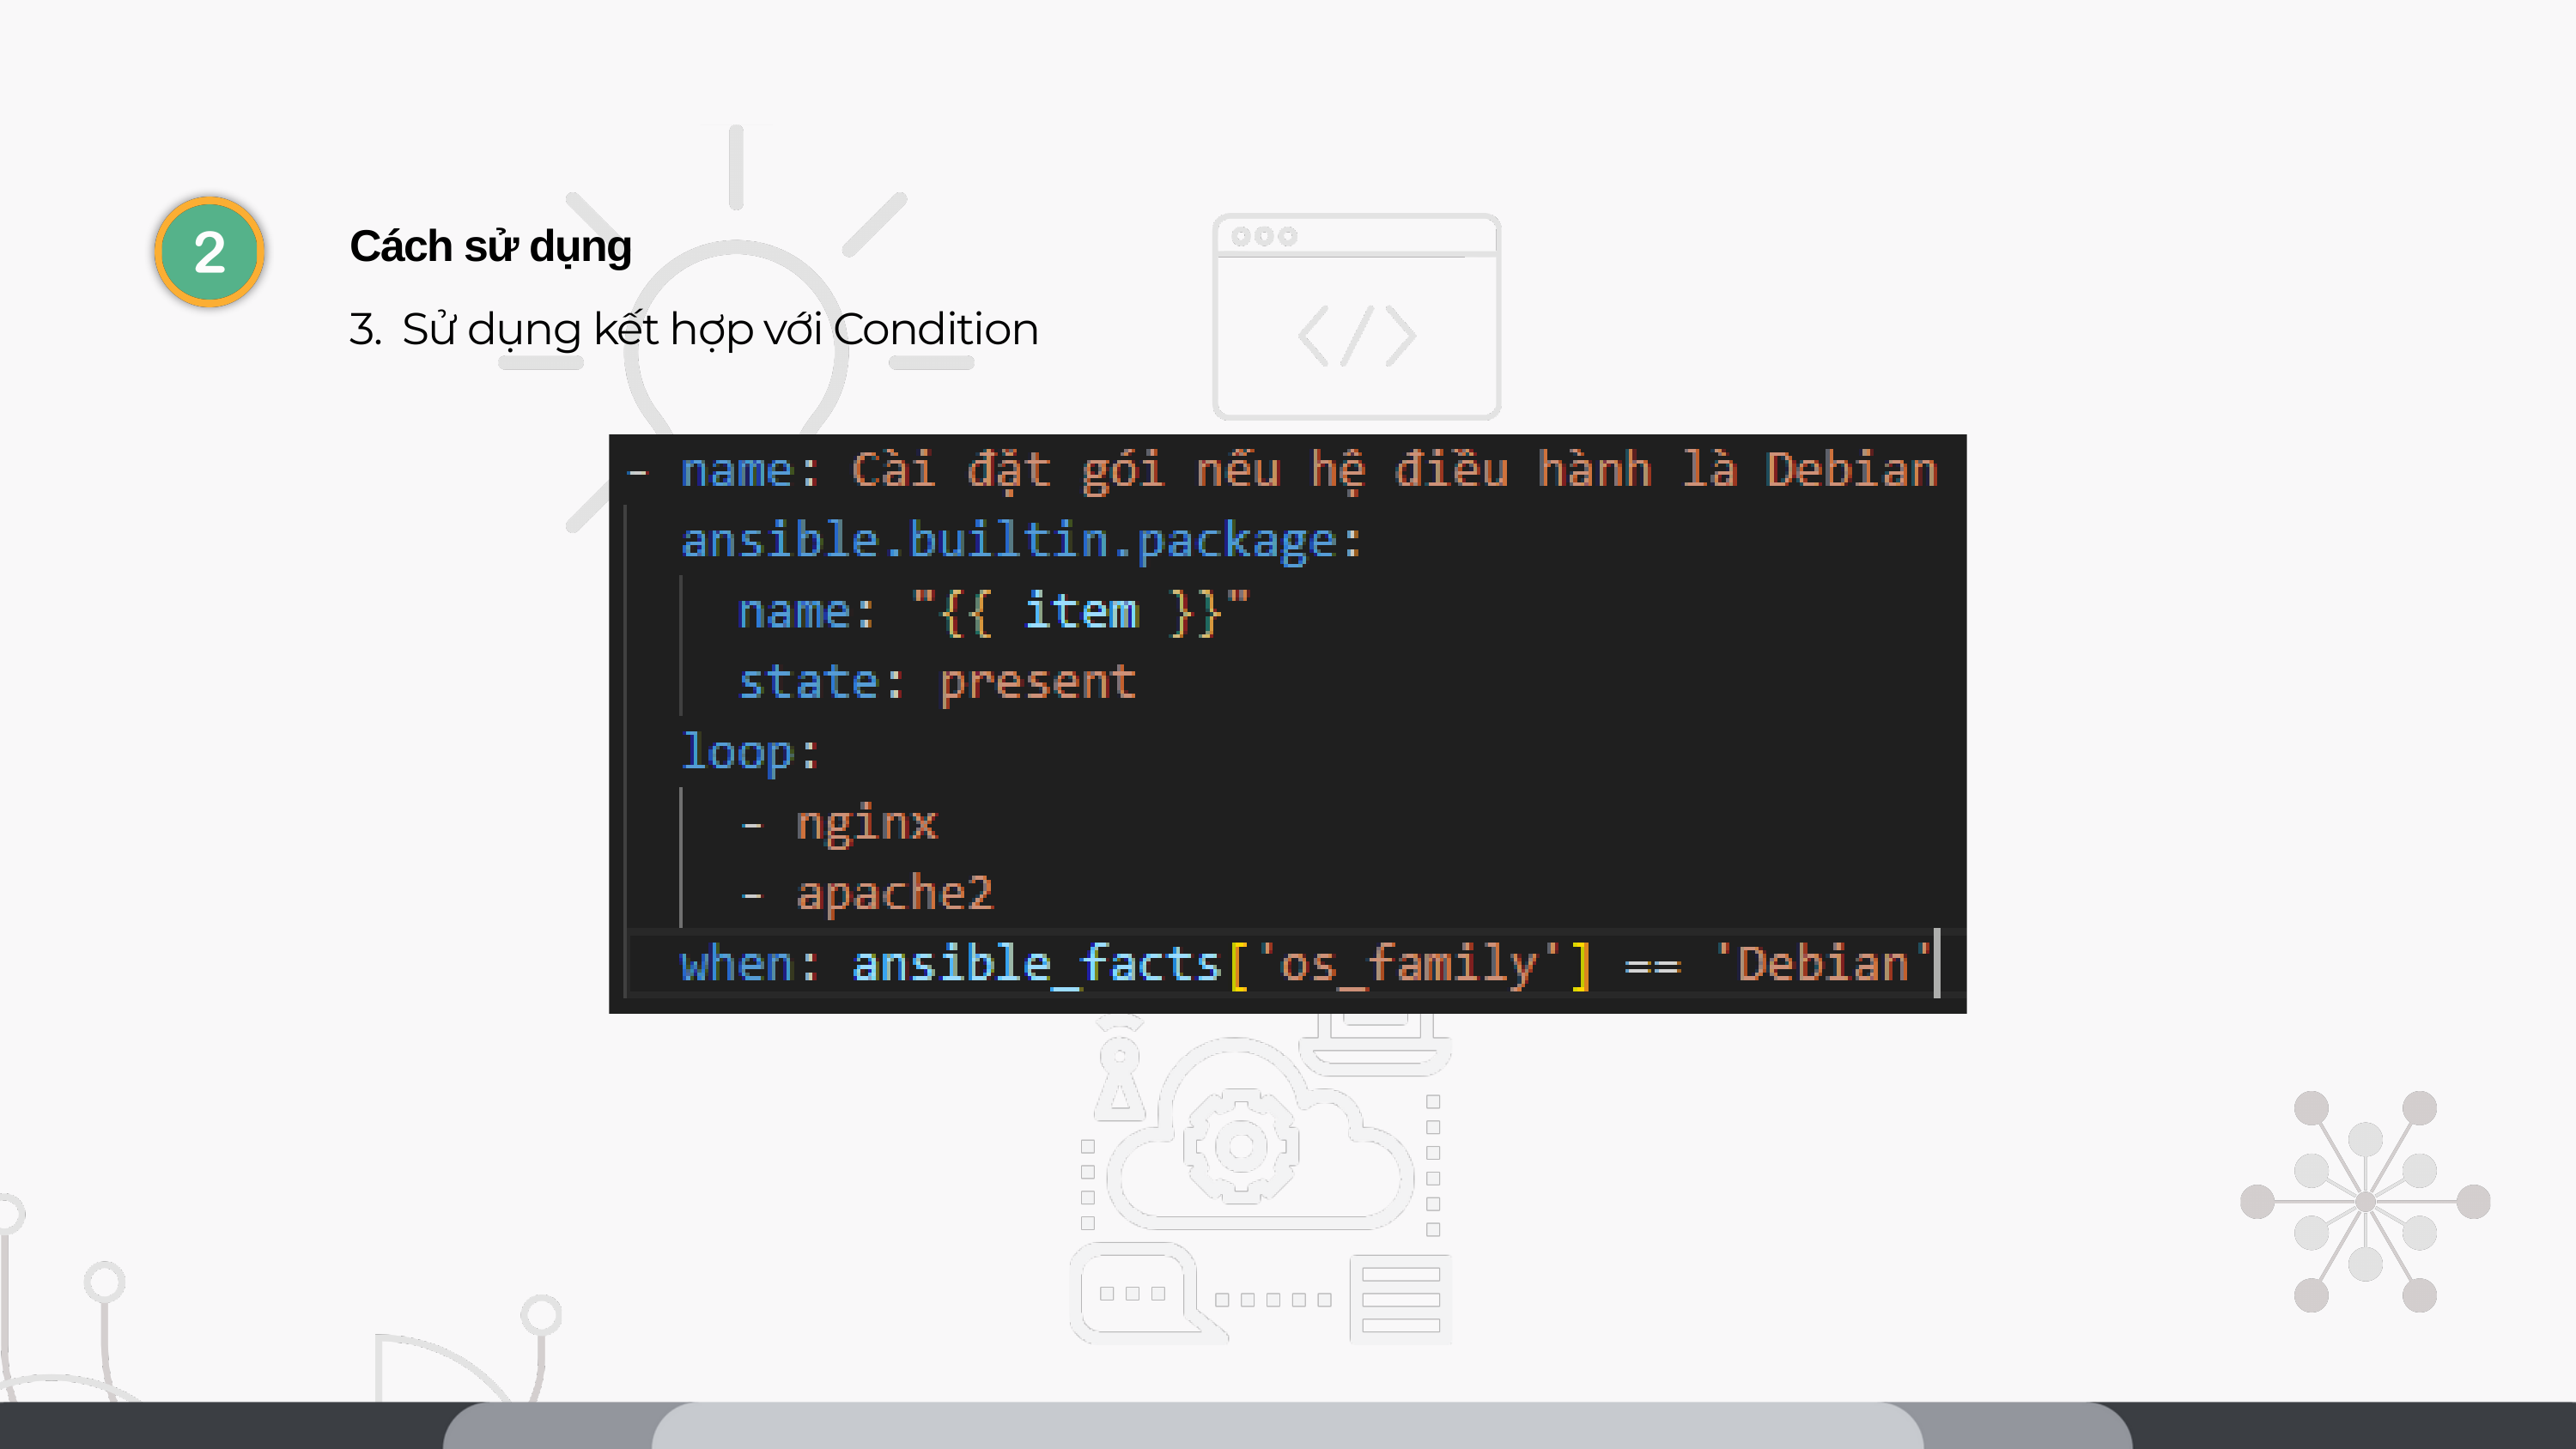

Cách sử dụng
3.  Sử dụng kết hợp với Condition